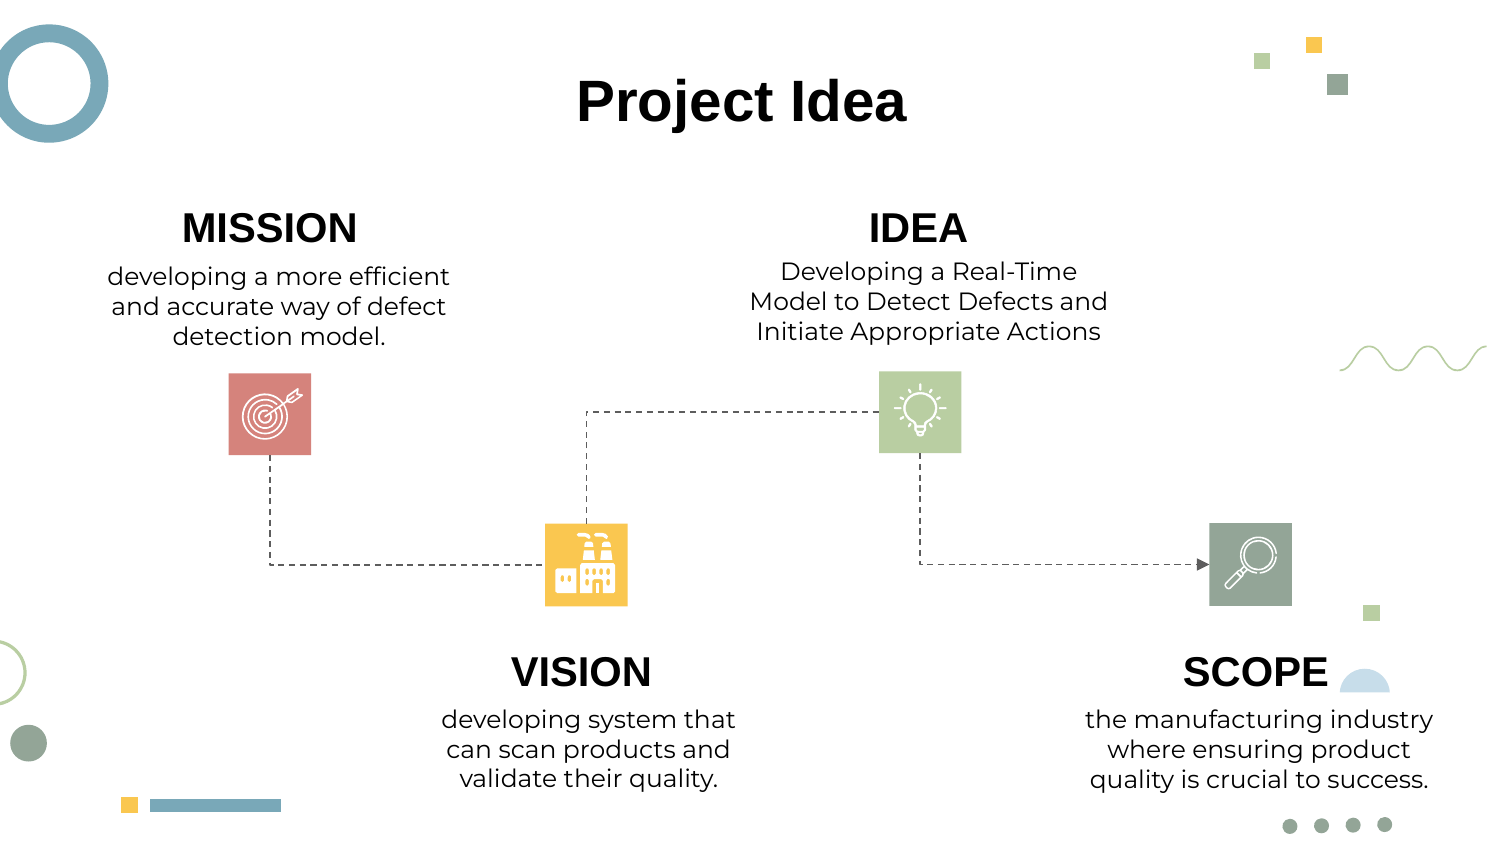

# Project Idea
MISSION
developing a more efficient and accurate way of defect detection model.

IDEA
Developing a Real-Time Model to Detect Defects and Initiate Appropriate Actions

SCOPE
the manufacturing industry where ensuring product quality is crucial to success.

VISION
developing system that can scan products and validate their quality.